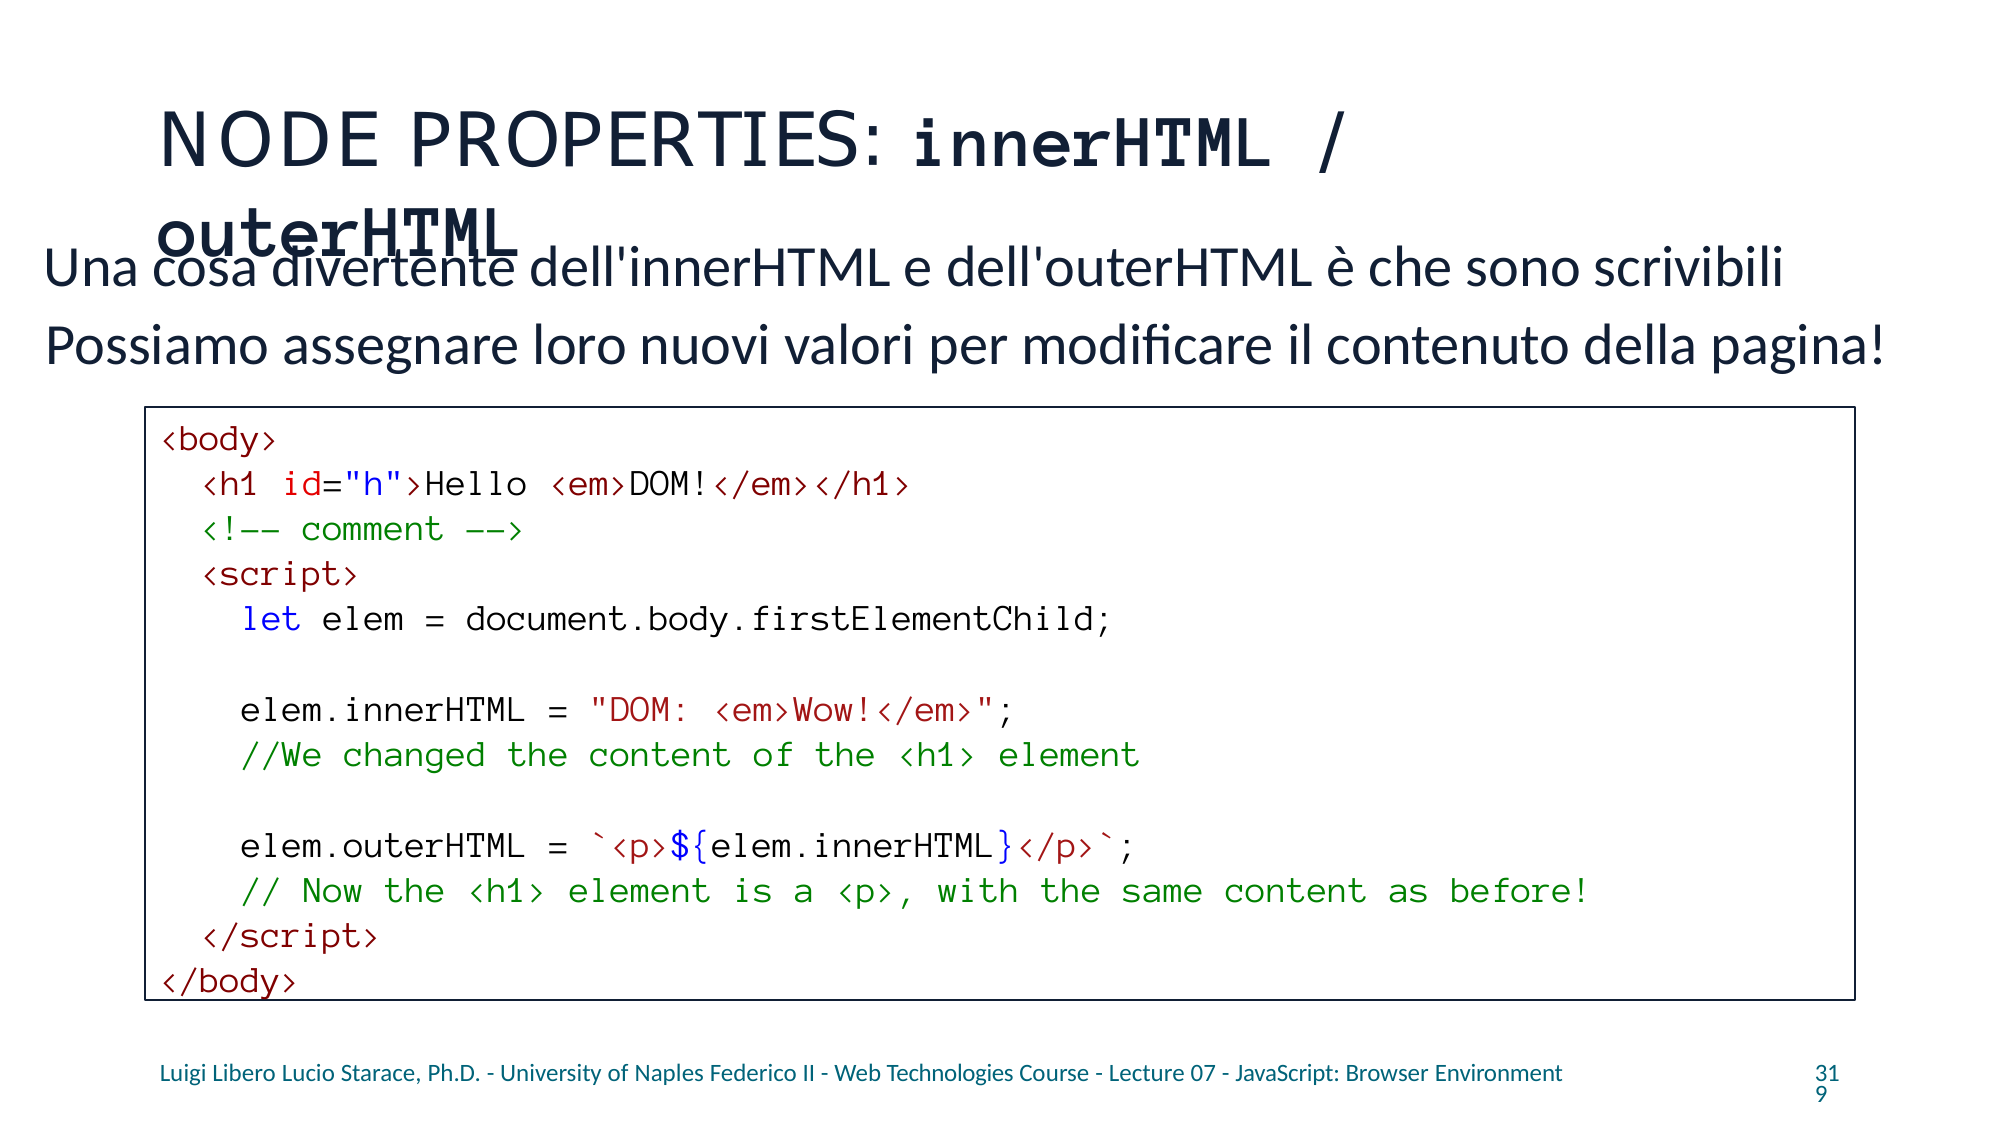

# NODE PROPERTIES: innerHTML / outerHTML
Una cosa divertente dell'innerHTML e dell'outerHTML è che sono scrivibili
Possiamo assegnare loro nuovi valori per modificare il contenuto della pagina!
<body>
<h1 id="h">Hello <em>DOM!</em></h1>
<!-- comment -->
<script>
let elem = document.body.firstElementChild;

elem.innerHTML = "DOM: <em>Wow!</em>";
//We changed the content of the <h1> element

elem.outerHTML = `<p>${elem.innerHTML}</p>`;
// Now the <h1> element is a <p>, with the same content as before!
</script>
</body>
Luigi Libero Lucio Starace, Ph.D. - University of Naples Federico II - Web Technologies Course - Lecture 07 - JavaScript: Browser Environment
319